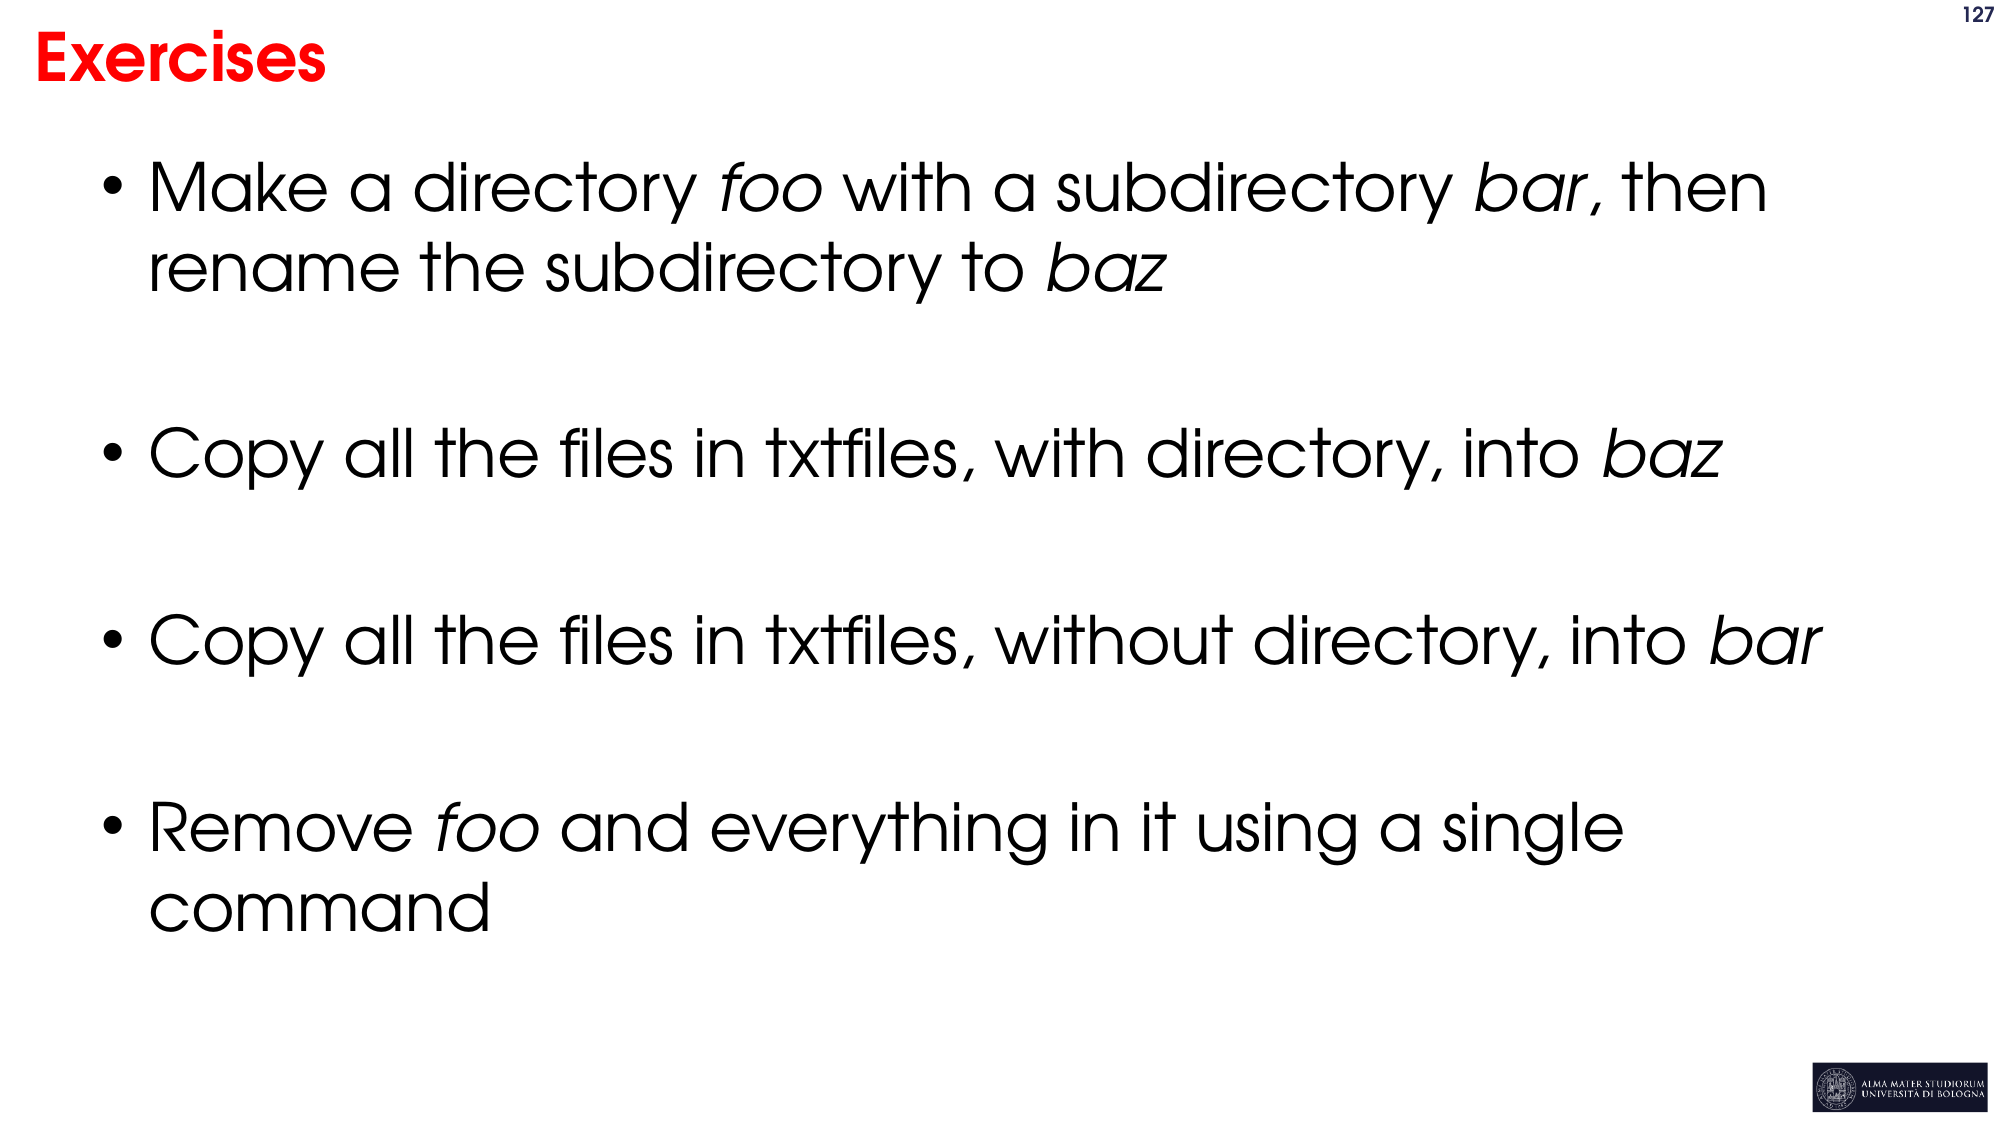

Exercises
Make a directory foo with a subdirectory bar, then rename the subdirectory to baz

Copy all the files in txtfiles, with directory, into baz

Copy all the files in txtfiles, without directory, into bar

Remove foo and everything in it using a single command